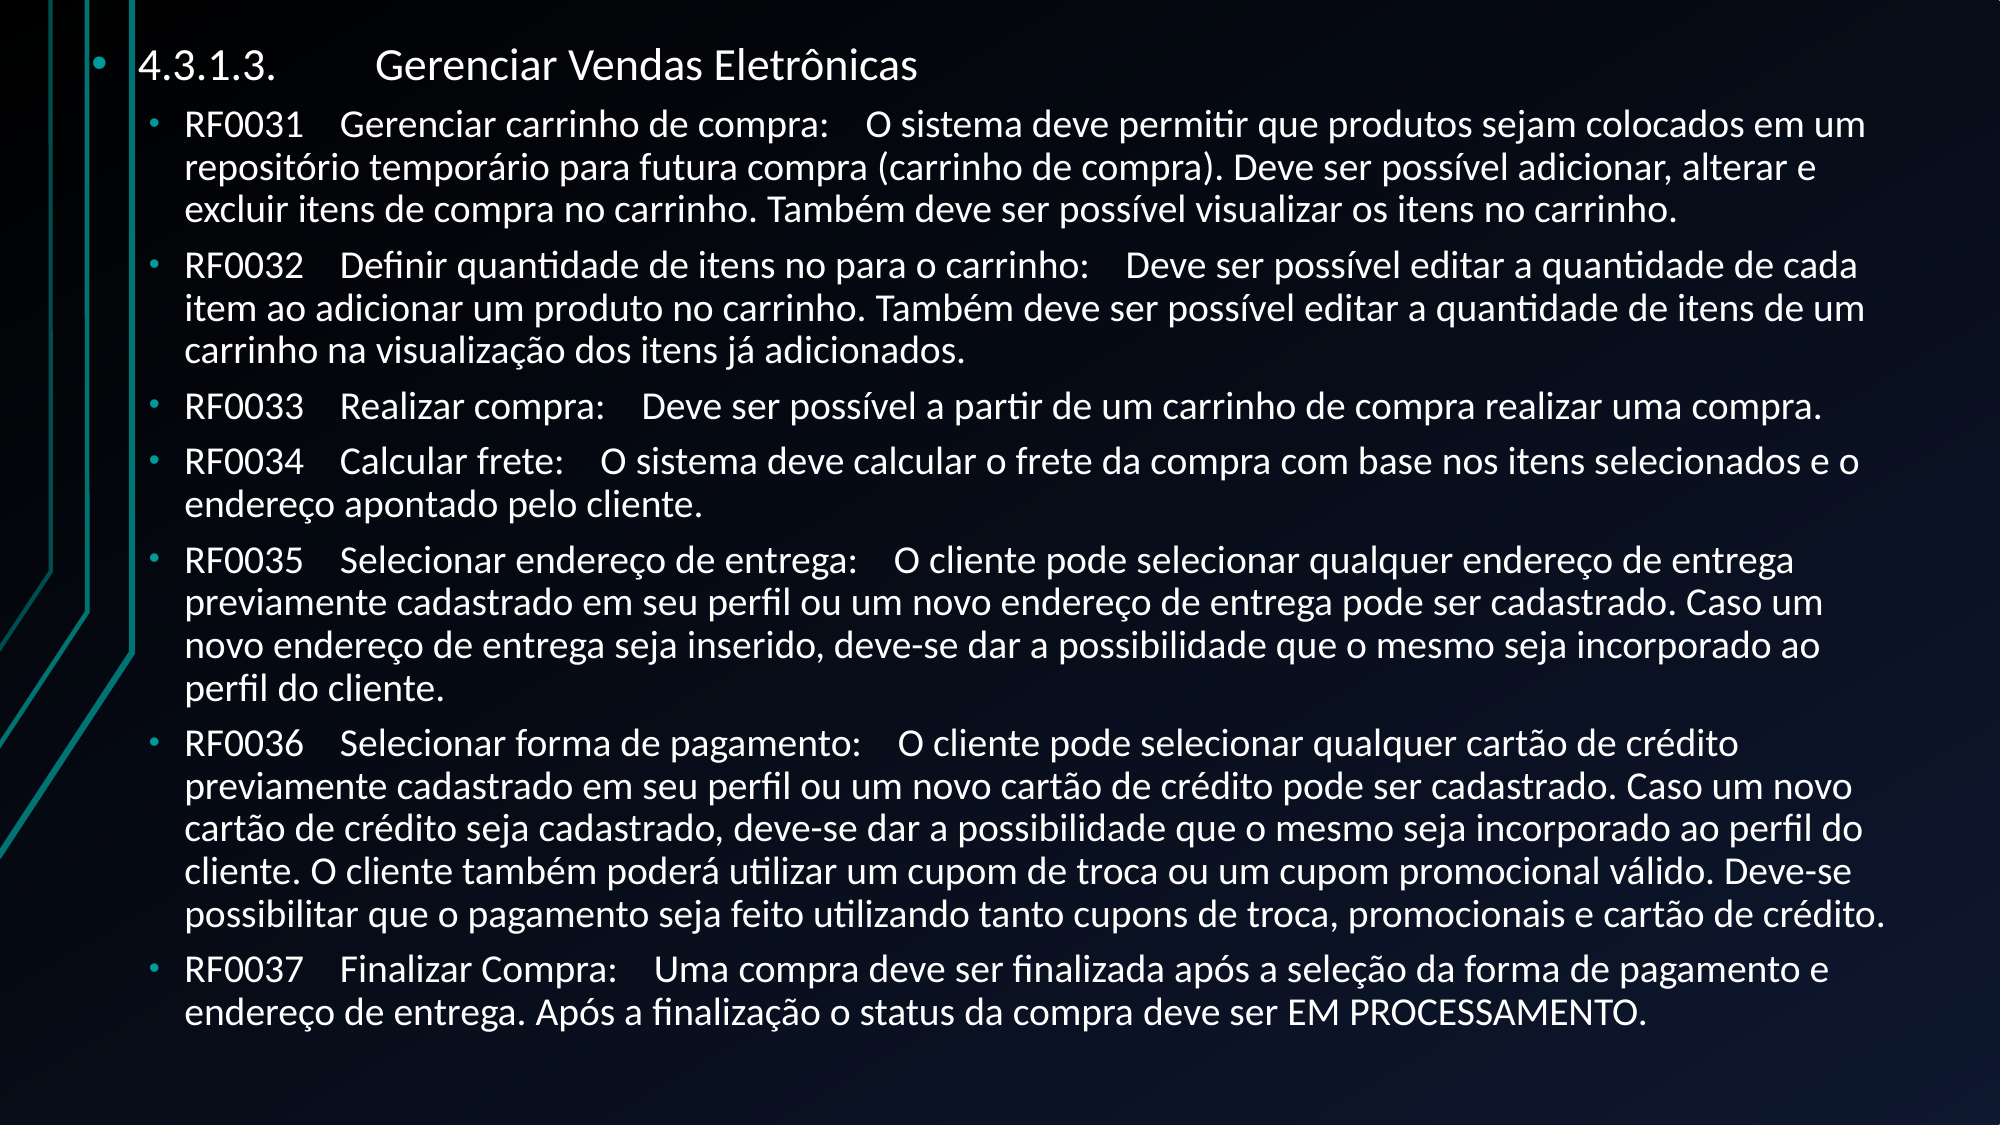

4.3.1.3.	Gerenciar Vendas Eletrônicas
RF0031    Gerenciar carrinho de compra:    O sistema deve permitir que produtos sejam colocados em um repositório temporário para futura compra (carrinho de compra). Deve ser possível adicionar, alterar e excluir itens de compra no carrinho. Também deve ser possível visualizar os itens no carrinho.
RF0032    Definir quantidade de itens no para o carrinho:    Deve ser possível editar a quantidade de cada item ao adicionar um produto no carrinho. Também deve ser possível editar a quantidade de itens de um carrinho na visualização dos itens já adicionados.
RF0033    Realizar compra:    Deve ser possível a partir de um carrinho de compra realizar uma compra.
RF0034    Calcular frete:    O sistema deve calcular o frete da compra com base nos itens selecionados e o endereço apontado pelo cliente.
RF0035    Selecionar endereço de entrega:    O cliente pode selecionar qualquer endereço de entrega previamente cadastrado em seu perfil ou um novo endereço de entrega pode ser cadastrado. Caso um novo endereço de entrega seja inserido, deve-se dar a possibilidade que o mesmo seja incorporado ao perfil do cliente.
RF0036    Selecionar forma de pagamento:    O cliente pode selecionar qualquer cartão de crédito previamente cadastrado em seu perfil ou um novo cartão de crédito pode ser cadastrado. Caso um novo cartão de crédito seja cadastrado, deve-se dar a possibilidade que o mesmo seja incorporado ao perfil do cliente. O cliente também poderá utilizar um cupom de troca ou um cupom promocional válido. Deve-se possibilitar que o pagamento seja feito utilizando tanto cupons de troca, promocionais e cartão de crédito.
RF0037    Finalizar Compra:    Uma compra deve ser finalizada após a seleção da forma de pagamento e endereço de entrega. Após a finalização o status da compra deve ser EM PROCESSAMENTO.